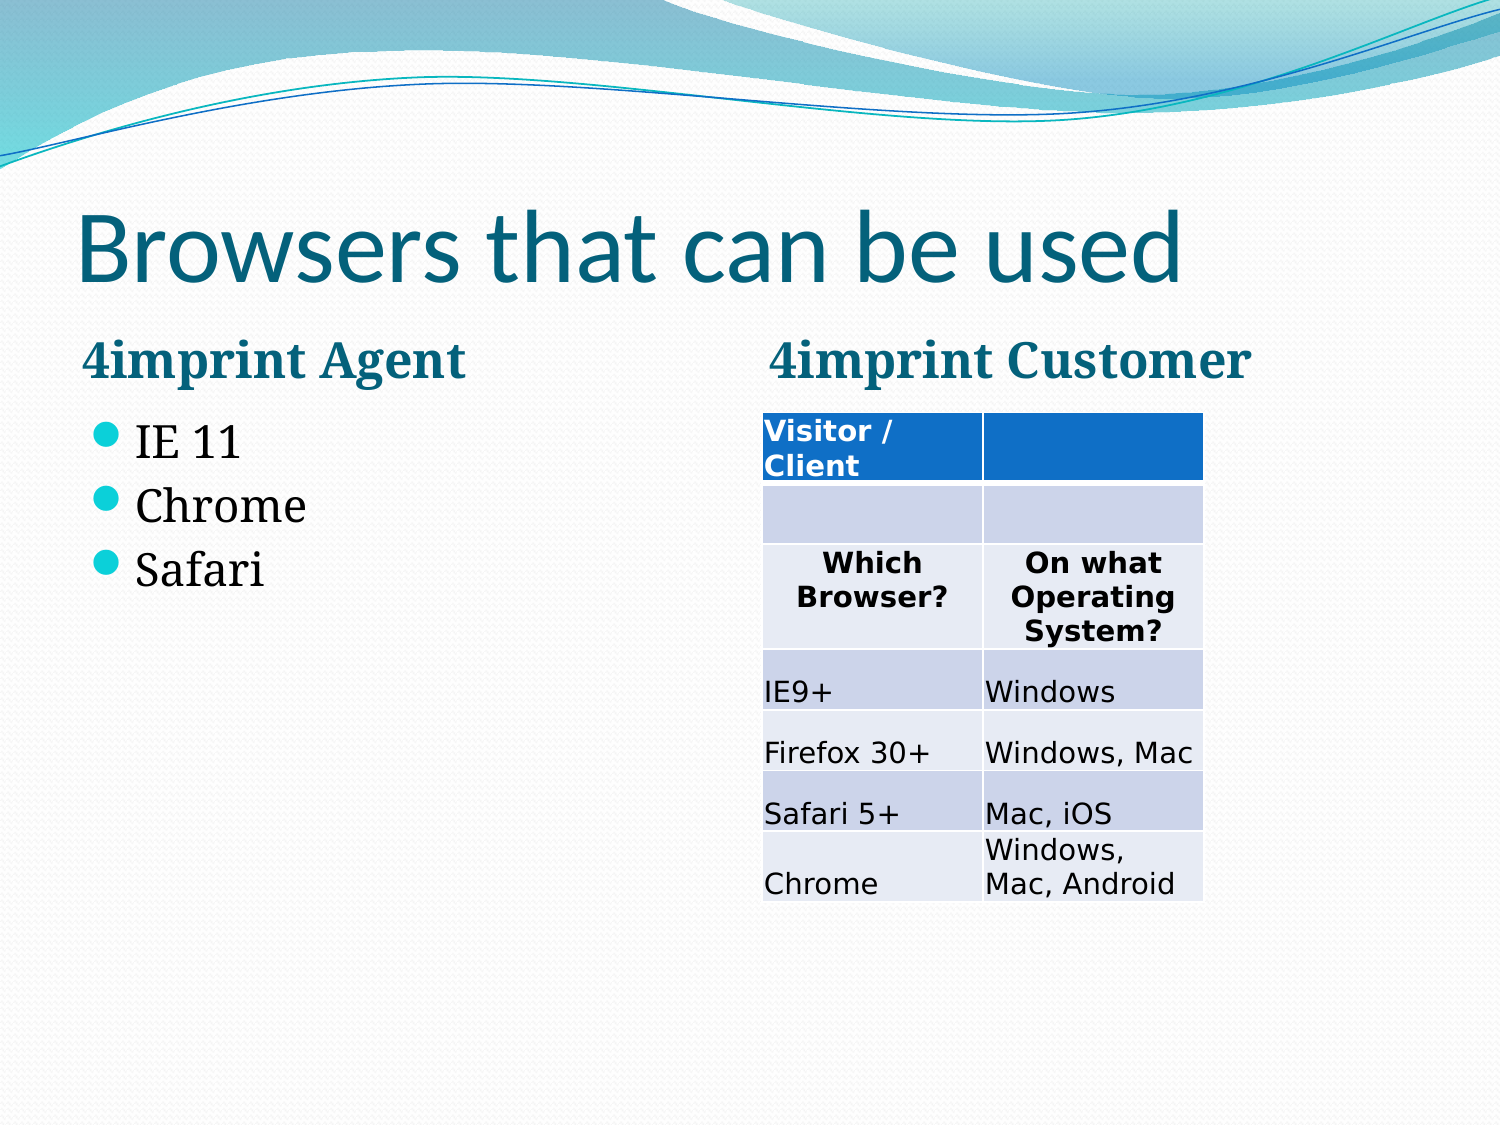

# Browsers that can be used
4imprint Agent
4imprint Customer
IE 11
Chrome
Safari

| Visitor / Client |  |
| --- | --- |
|  |  |
| Which Browser? | On what Operating System? |
| IE9+ | Windows |
| Firefox 30+ | Windows, Mac |
| Safari 5+ | Mac, iOS |
| Chrome | Windows, Mac, Android |